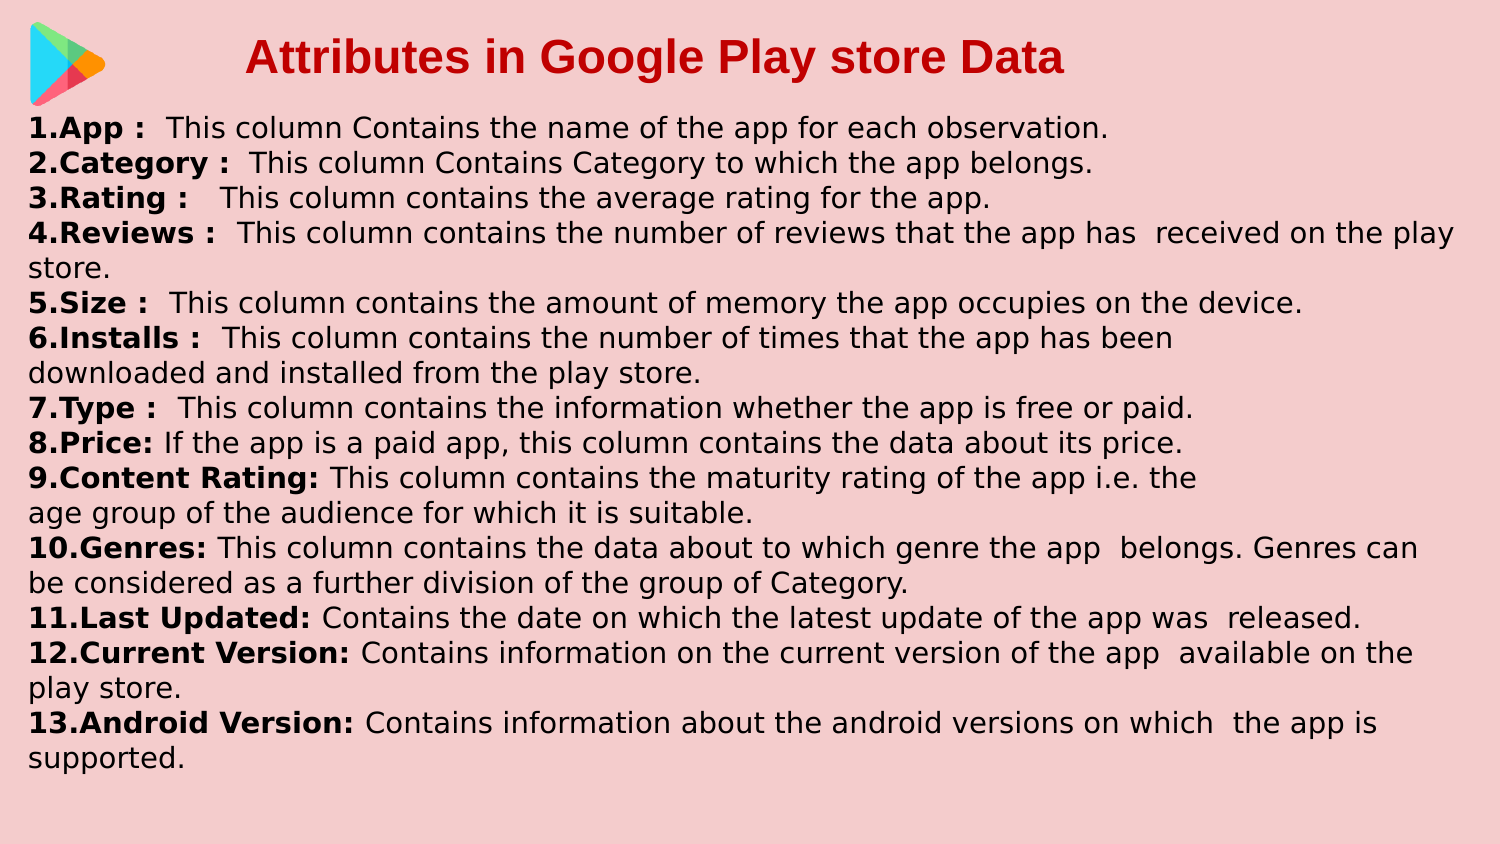

Attributes in Google Play store Data

# 1.App :  This column Contains the name of the app for each observation. 2.Category :  This column Contains Category to which the app belongs. 3.Rating :   This column contains the average rating for the app. 4.Reviews :  This column contains the number of reviews that the app has  received on the play store. 5.Size :  This column contains the amount of memory the app occupies on the device. 6.Installs :  This column contains the number of times that the app has been downloaded and installed from the play store. 7.Type :  This column contains the information whether the app is free or paid. 8.Price: If the app is a paid app, this column contains the data about its price. 9.Content Rating: This column contains the maturity rating of the app i.e. the age group of the audience for which it is suitable. 10.Genres: This column contains the data about to which genre the app  belongs. Genres can be considered as a further division of the group of Category. 11.Last Updated: Contains the date on which the latest update of the app was  released. 12.Current Version: Contains information on the current version of the app  available on the play store. 13.Android Version: Contains information about the android versions on which  the app is supported.